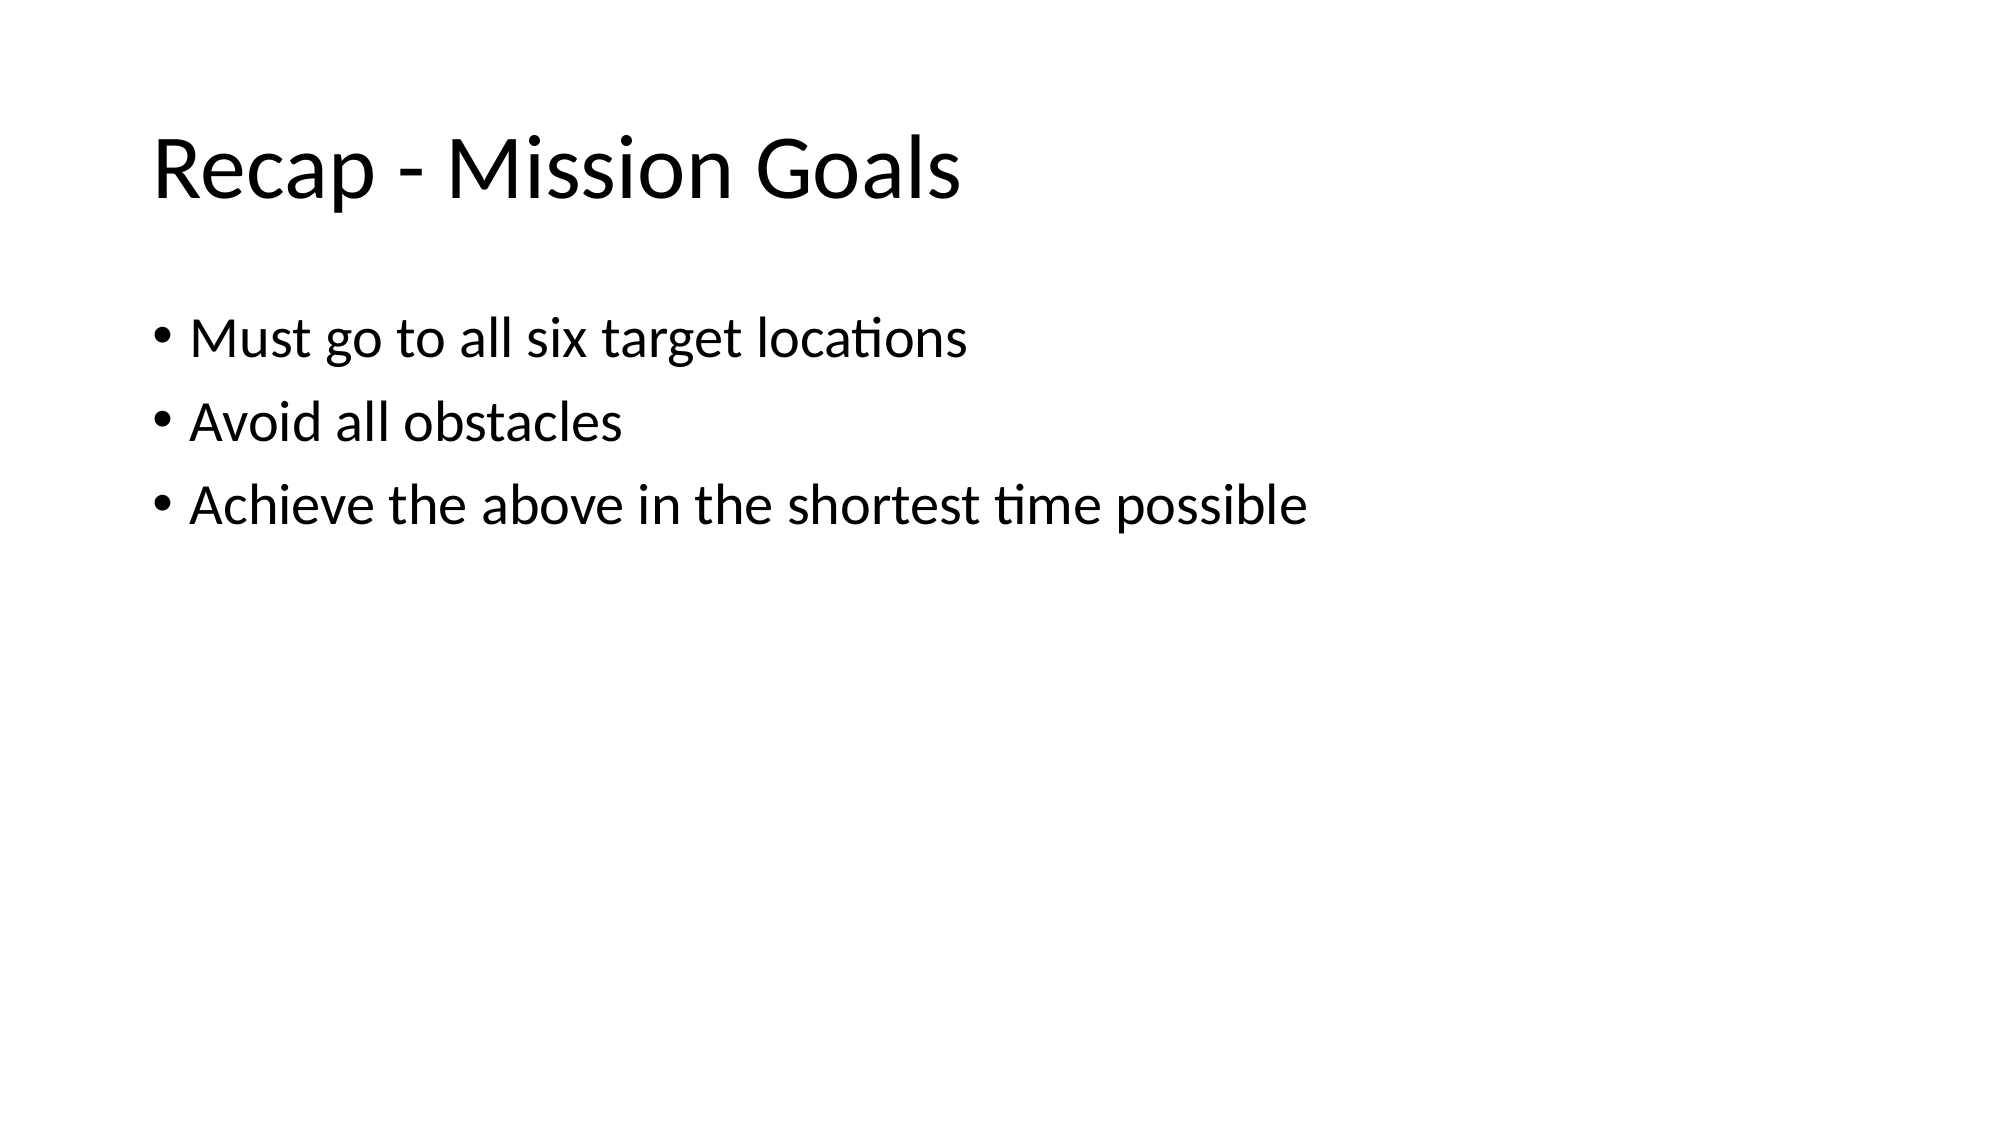

# Recap - Mission Goals
Must go to all six target locations
Avoid all obstacles
Achieve the above in the shortest time possible